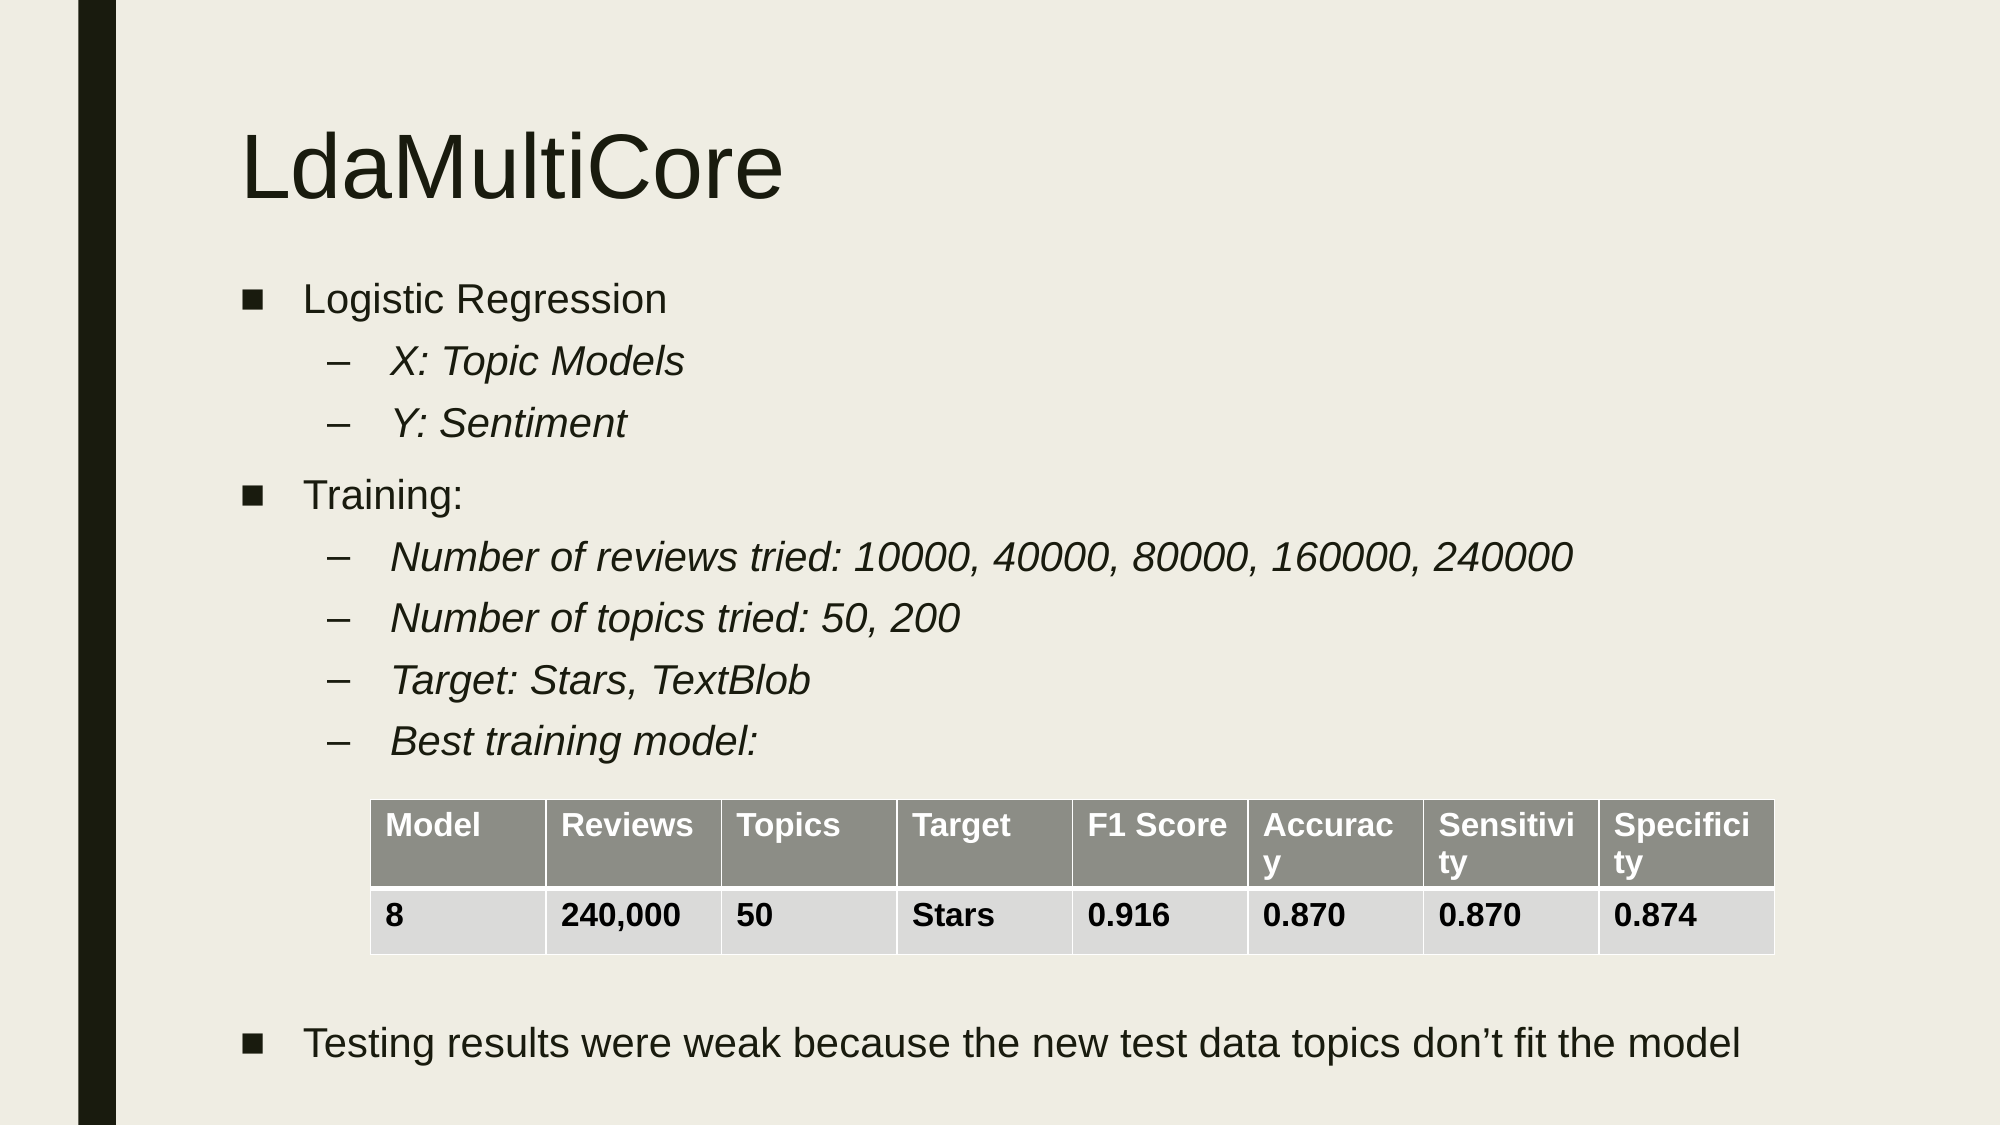

# LdaMultiCore
Logistic Regression
X: Topic Models
Y: Sentiment
Training:
Number of reviews tried: 10000, 40000, 80000, 160000, 240000
Number of topics tried: 50, 200
Target: Stars, TextBlob
Best training model:

Testing results were weak because the new test data topics don’t fit the model

| Model | Reviews | Topics | Target | F1 Score | Accuracy | Sensitivity | Specificity |
| --- | --- | --- | --- | --- | --- | --- | --- |
| 8 | 240,000 | 50 | Stars | 0.916 | 0.870 | 0.870 | 0.874 |